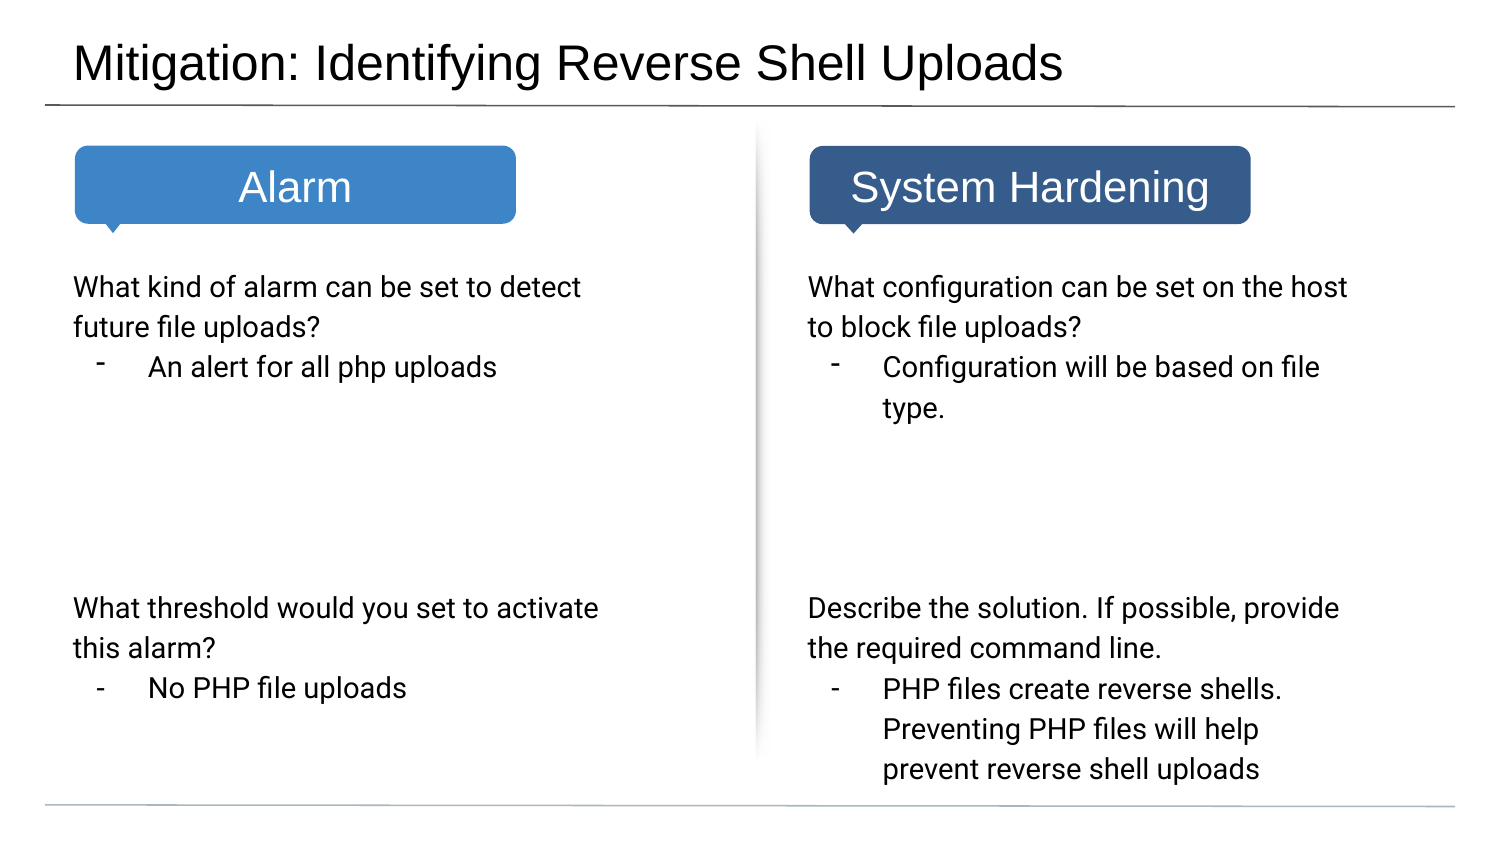

# Mitigation: Identifying Reverse Shell Uploads
What kind of alarm can be set to detect future file uploads?
An alert for all php uploads

What threshold would you set to activate this alarm?
No PHP file uploads

What configuration can be set on the host to block file uploads?
Configuration will be based on file type.

Describe the solution. If possible, provide the required command line.
PHP files create reverse shells. Preventing PHP files will help prevent reverse shell uploads